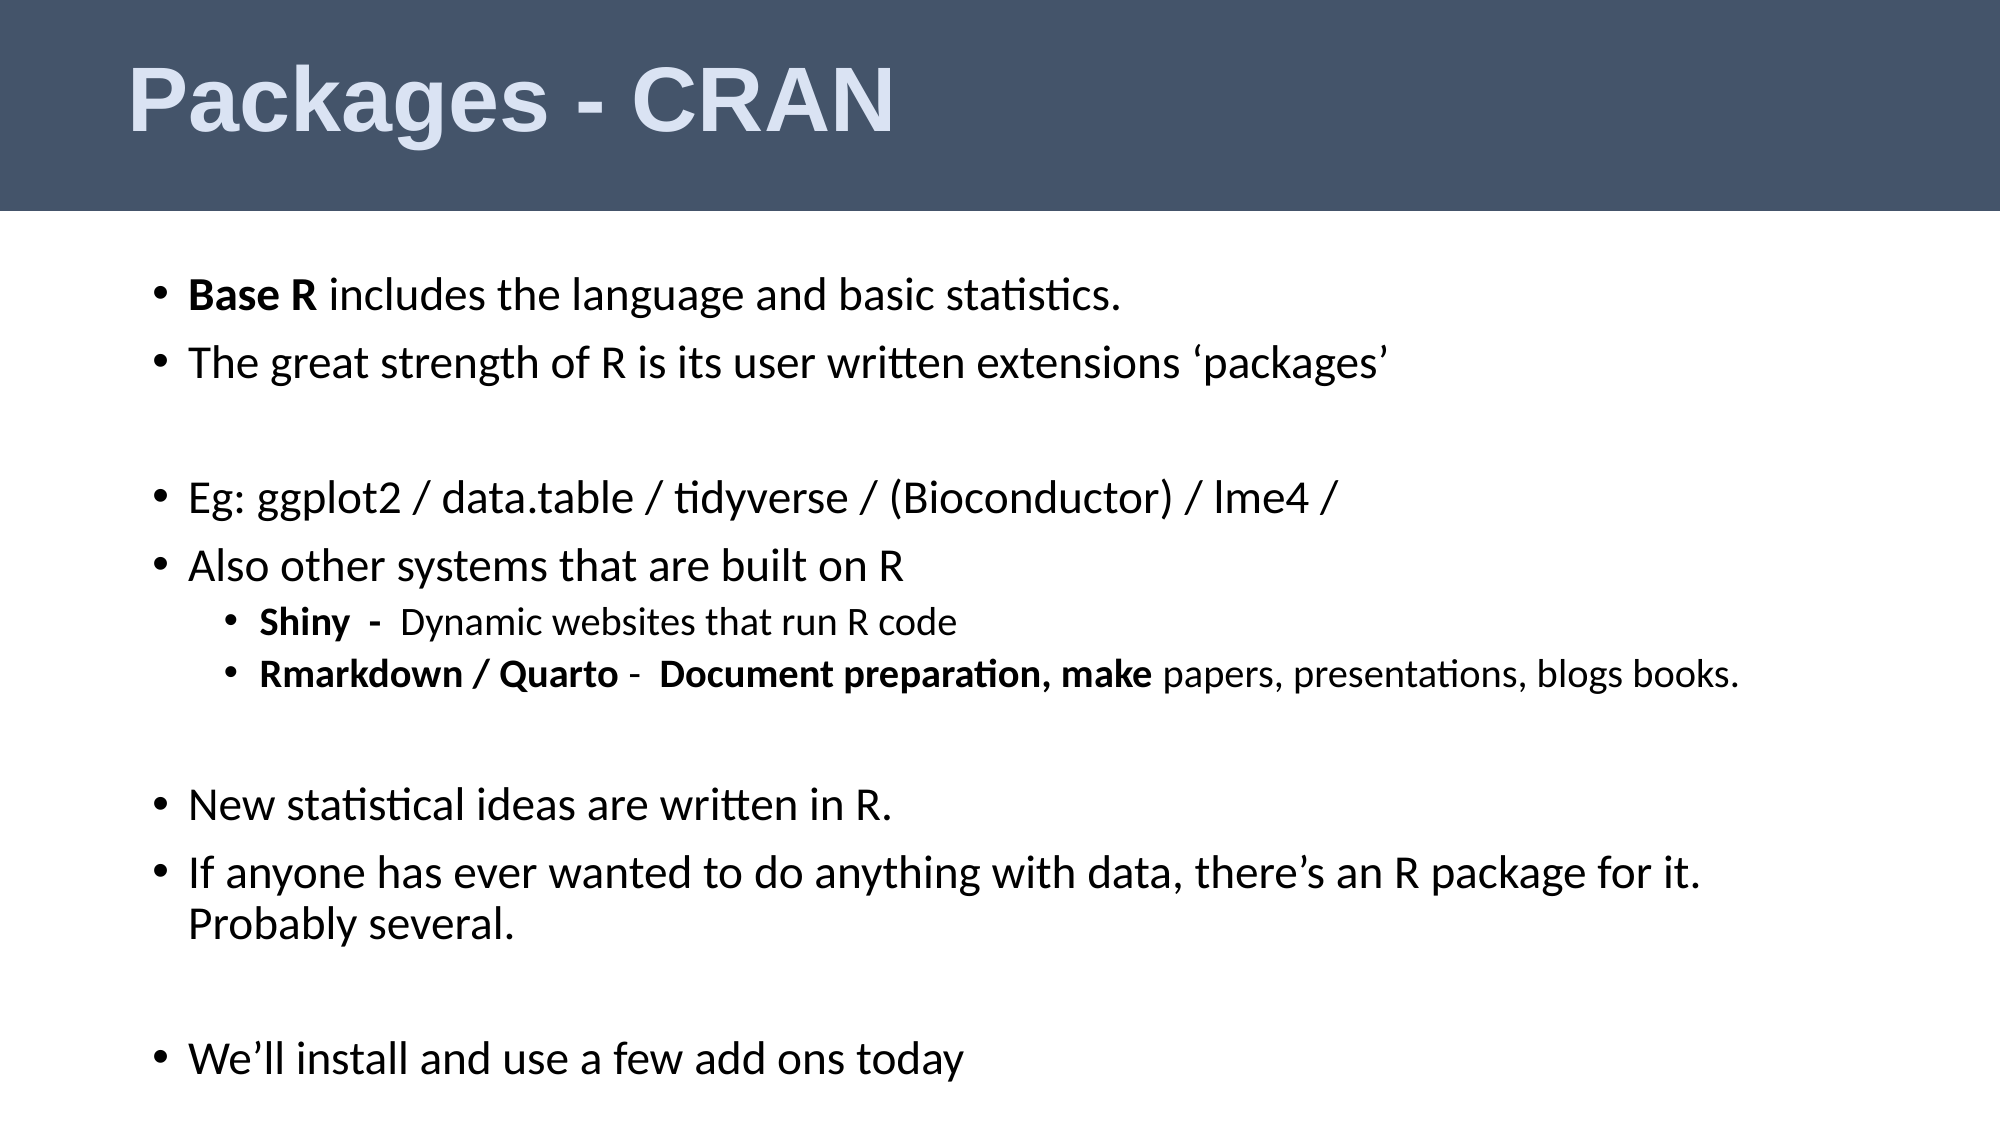

# Packages - CRAN
Base R includes the language and basic statistics.
The great strength of R is its user written extensions ‘packages’

Eg: ggplot2 / data.table / tidyverse / (Bioconductor) / lme4 /
Also other systems that are built on R
Shiny  -  Dynamic websites that run R code
Rmarkdown / Quarto -  Document preparation, make papers, presentations, blogs books.

New statistical ideas are written in R.
If anyone has ever wanted to do anything with data, there’s an R package for it.  Probably several.

We’ll install and use a few add ons today